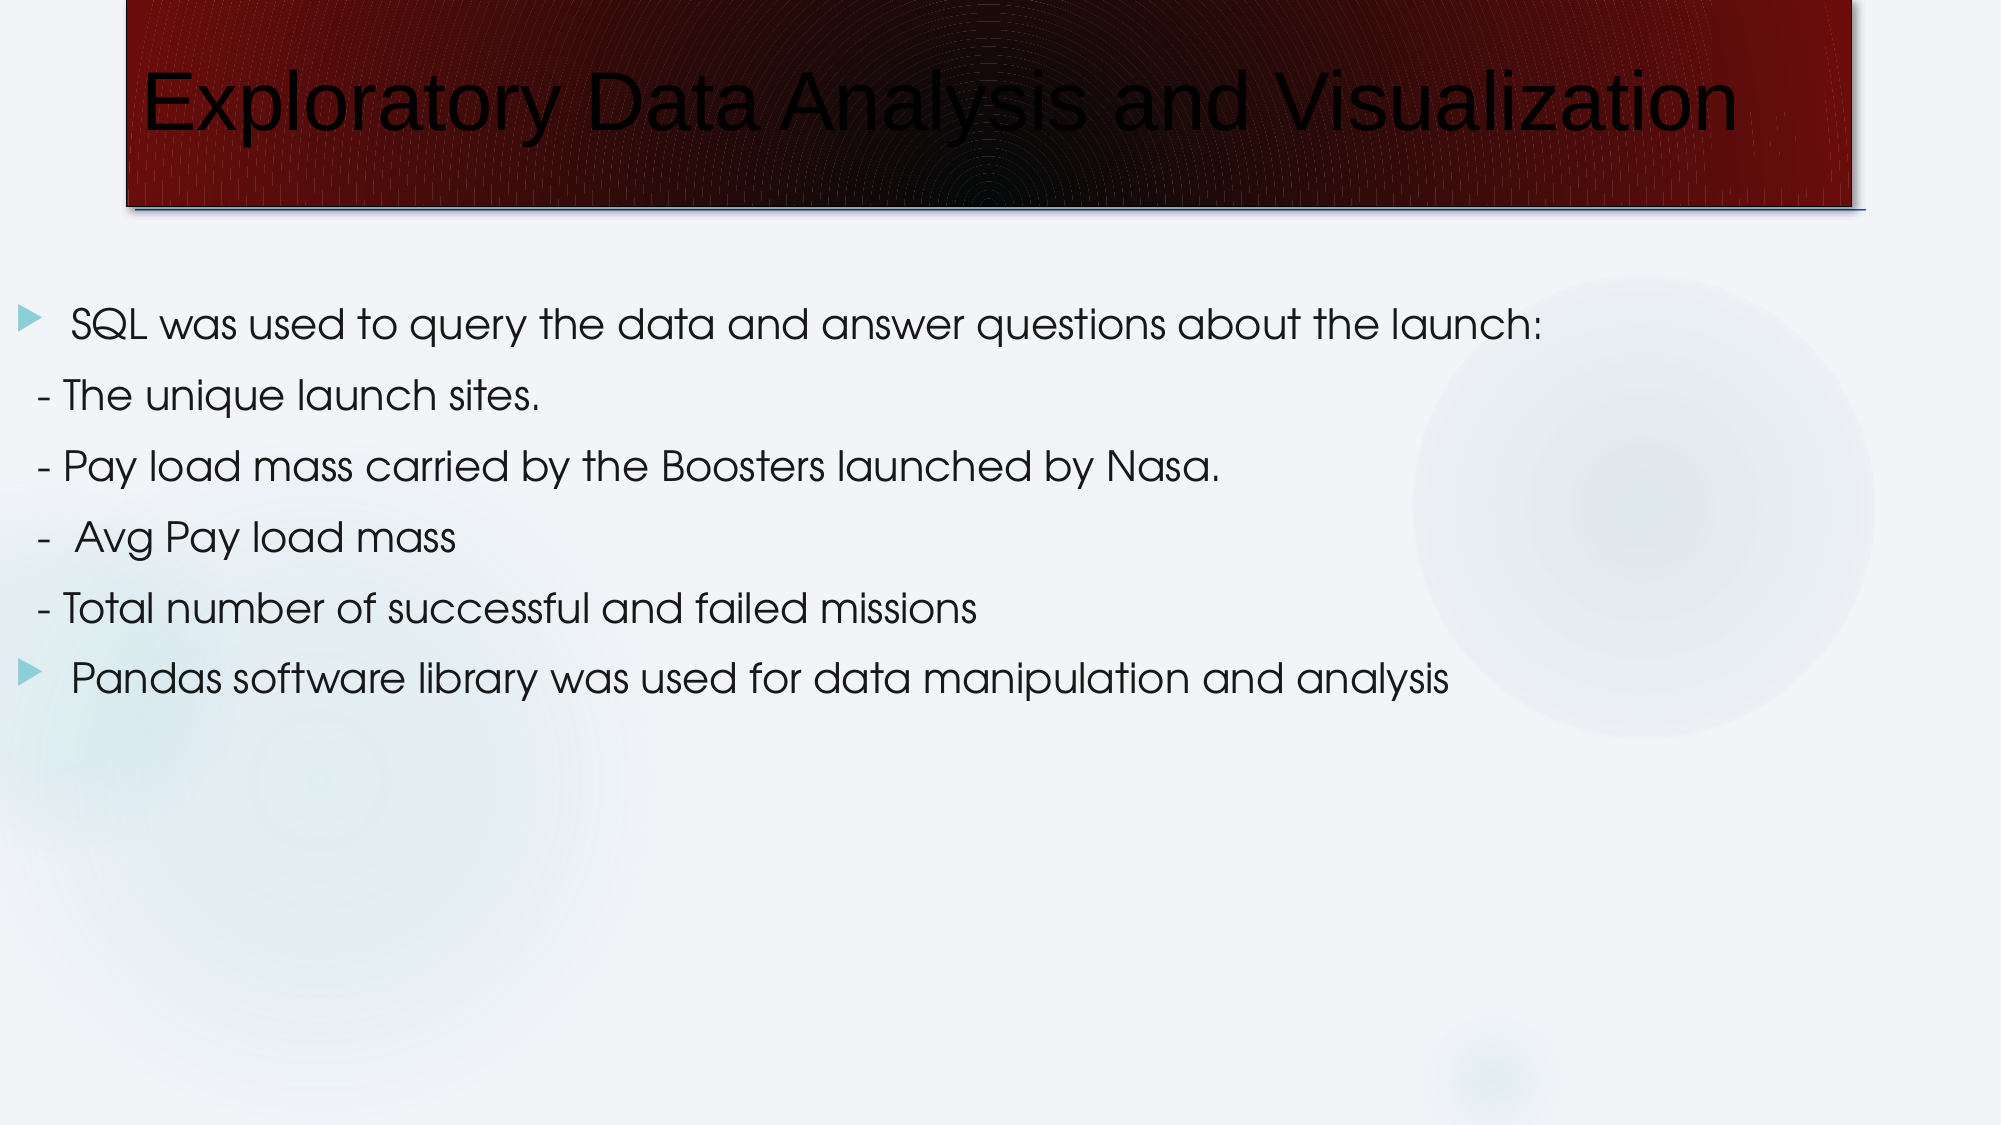

Exploratory Data Analysis and Visualization
15
SQL was used to query the data and answer questions about the launch:
  - The unique launch sites.
  - Pay load mass carried by the Boosters launched by Nasa.
  -  Avg Pay load mass
  - Total number of successful and failed missions
Pandas software library was used for data manipulation and analysis